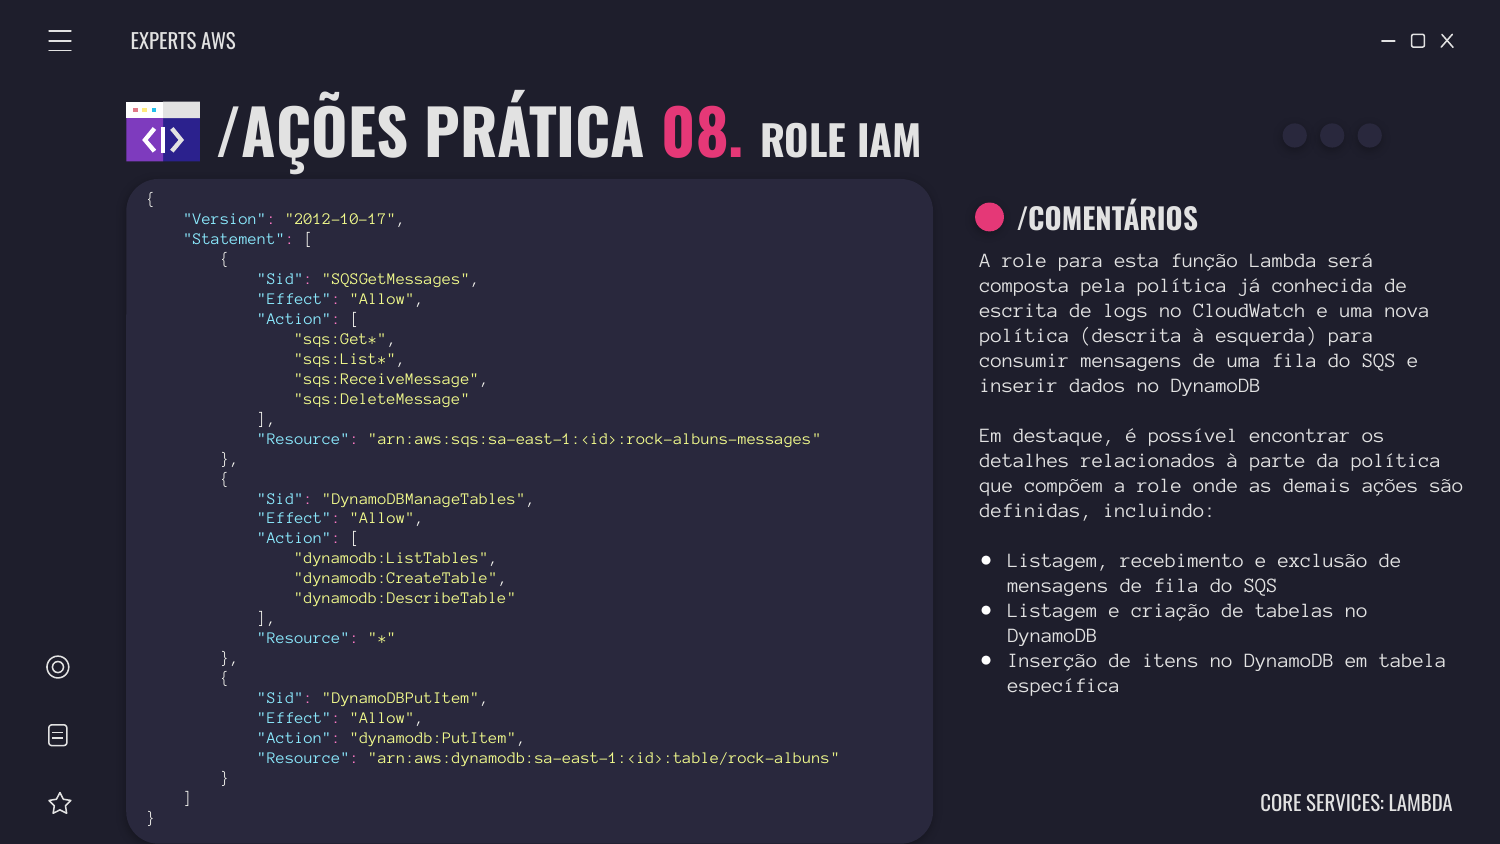

EXPERTS AWS

/AÇÕES PRÁTICA 08. ROLE IAM

{
    "Version": "2012-10-17",
    "Statement": [
        {
            "Sid": "SQSGetMessages",
            "Effect": "Allow",
            "Action": [
                "sqs:Get*",
                "sqs:List*",
                "sqs:ReceiveMessage",
                "sqs:DeleteMessage"
            ],
            "Resource": "arn:aws:sqs:sa-east-1:<id>:rock-albuns-messages"
        },
        {
            "Sid": "DynamoDBManageTables",
            "Effect": "Allow",
            "Action": [
                "dynamodb:ListTables",
                "dynamodb:CreateTable",
                "dynamodb:DescribeTable"
            ],
            "Resource": "*"
        },
        {
            "Sid": "DynamoDBPutItem",
            "Effect": "Allow",
            "Action": "dynamodb:PutItem",
            "Resource": "arn:aws:dynamodb:sa-east-1:<id>:table/rock-albuns"
        }
    ]
}
/COMENTÁRIOS

A role para esta função Lambda será composta pela política já conhecida de escrita de logs no CloudWatch e uma nova política (descrita à esquerda) para consumir mensagens de uma fila do SQS e inserir dados no DynamoDB

Em destaque, é possível encontrar os detalhes relacionados à parte da política que compõem a role onde as demais ações são definidas, incluindo:

Listagem, recebimento e exclusão de mensagens de fila do SQS
Listagem e criação de tabelas no DynamoDB
Inserção de itens no DynamoDB em tabela específica

CORE SERVICES: LAMBDA